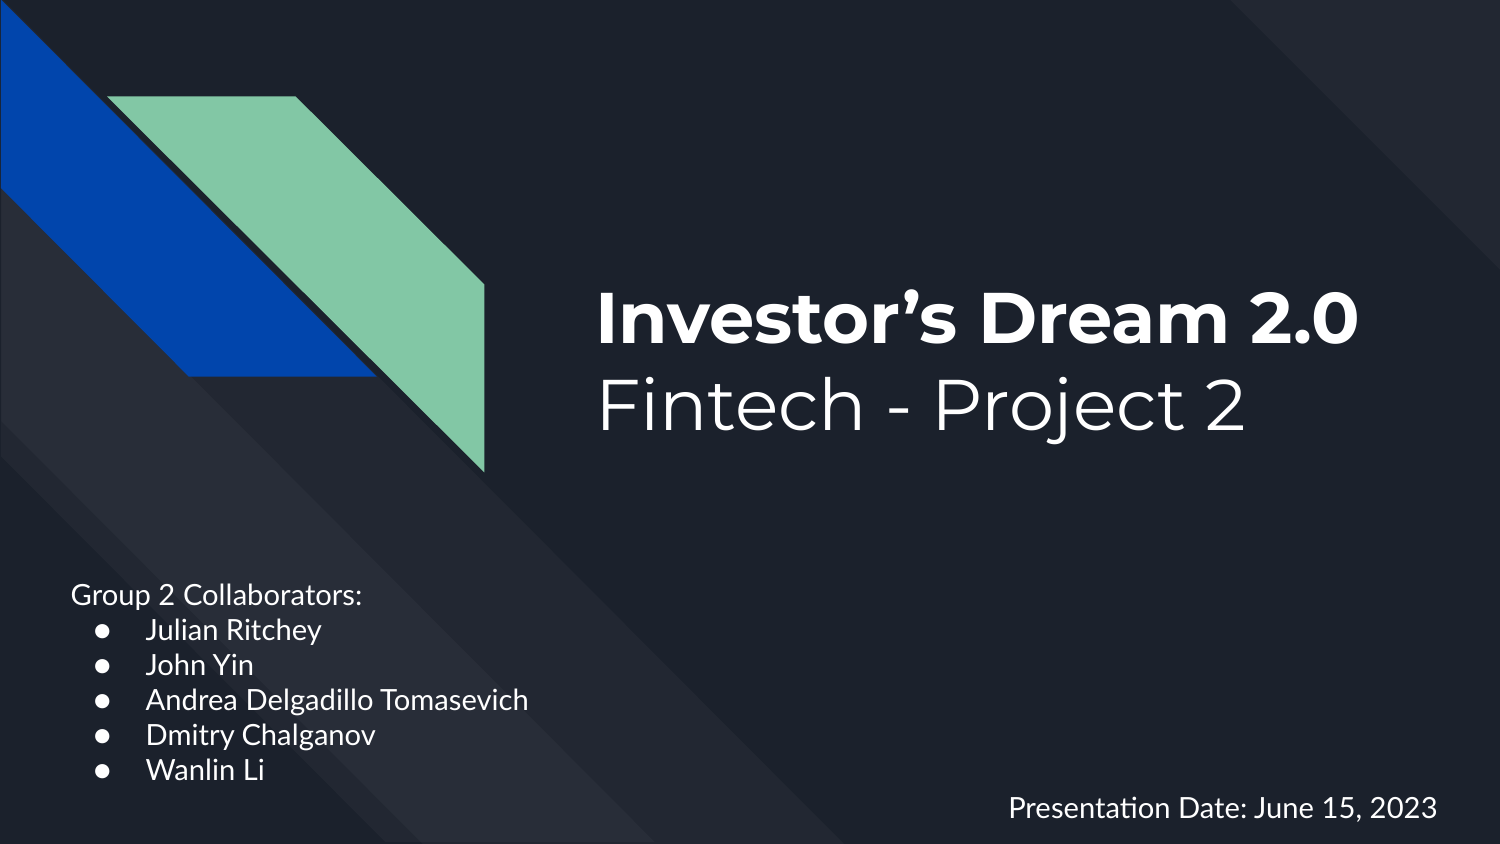

# Investor’s Dream 2.0
Fintech - Project 2
Group 2 Collaborators:
Julian Ritchey
John Yin
Andrea Delgadillo Tomasevich
Dmitry Chalganov
Wanlin Li
Presentation Date: June 15, 2023